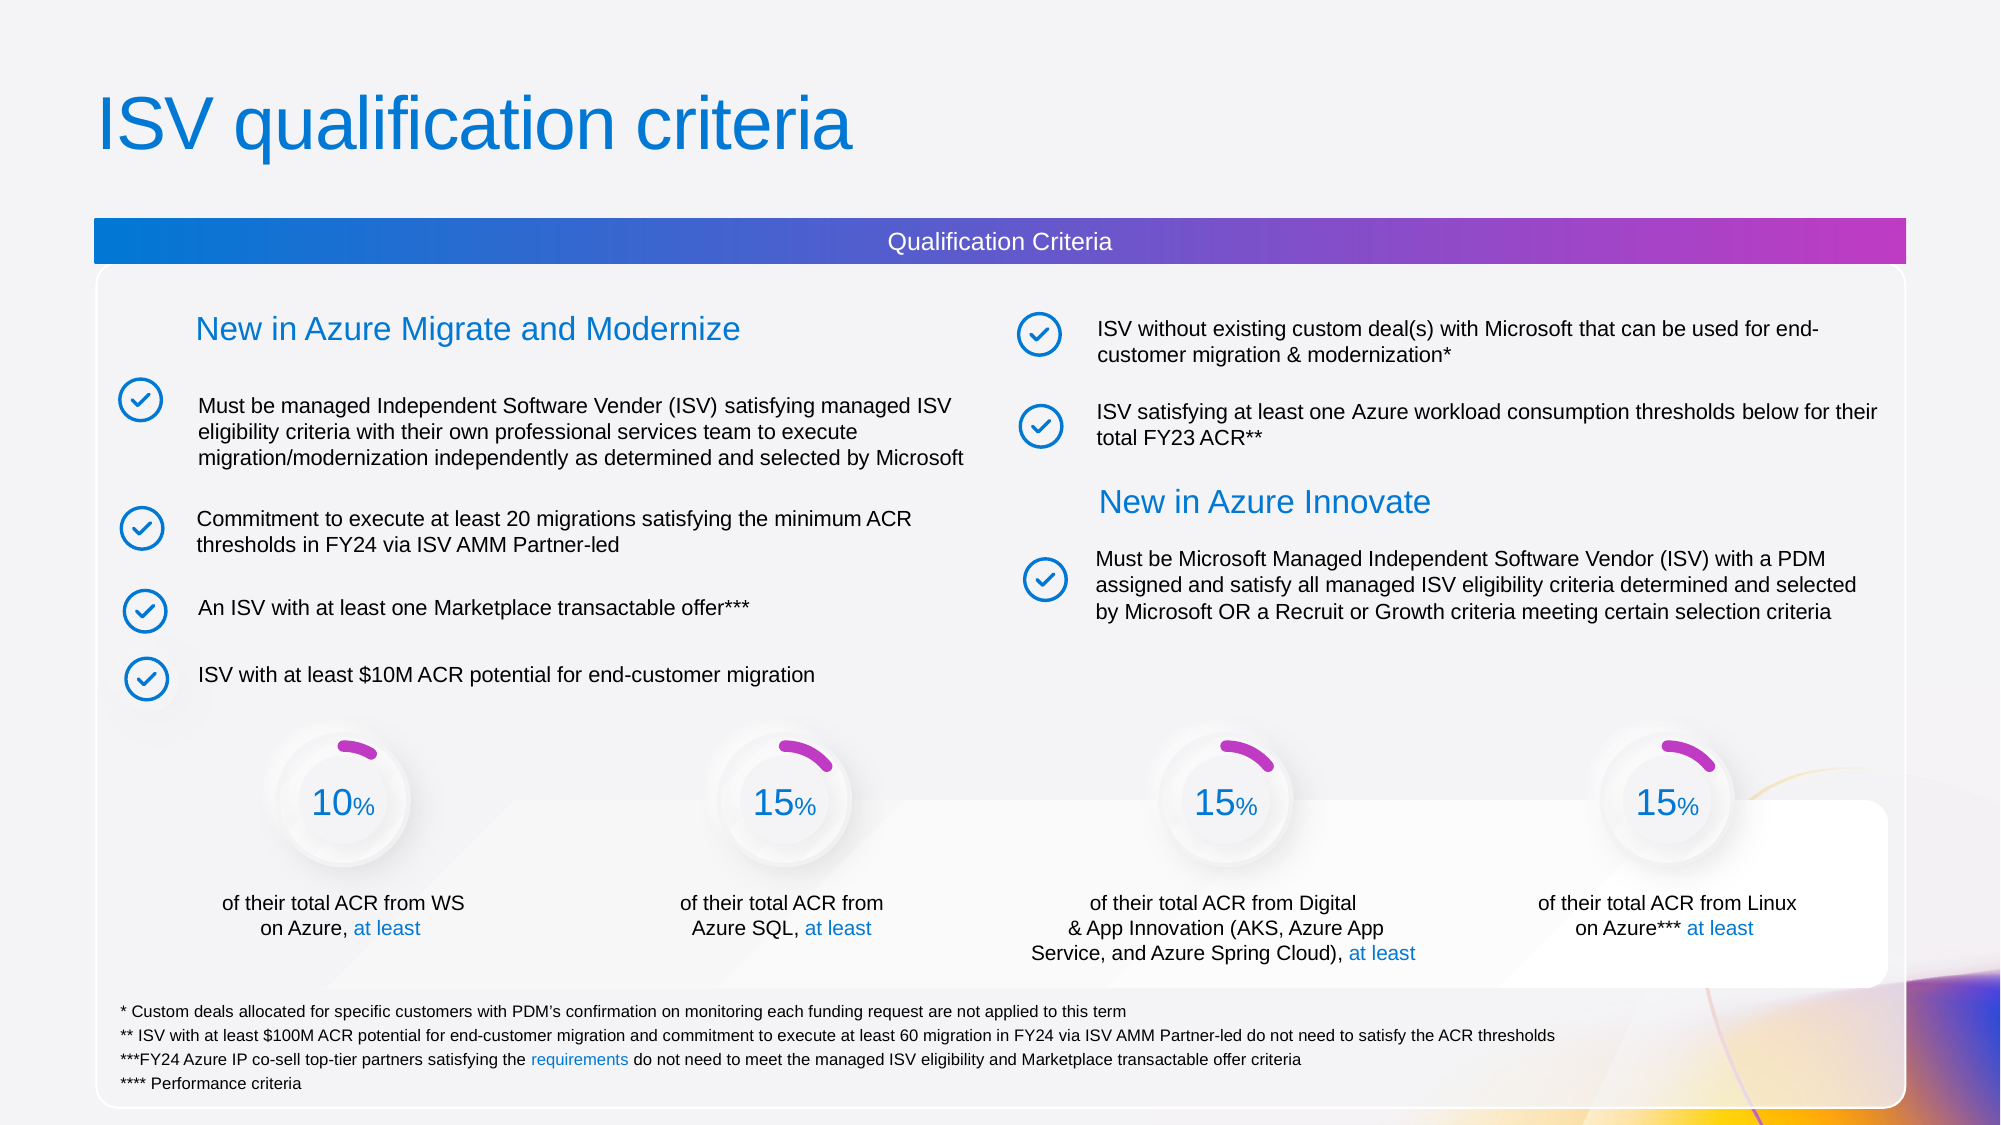

# ISV qualification criteria

Qualification Criteria

New in Azure Migrate and Modernize

ISV without existing custom deal(s) with Microsoft that can be used for end-customer migration & modernization*

Must be managed Independent Software Vender (ISV) satisfying managed ISV eligibility criteria with their own professional services team to execute migration/modernization independently as determined and selected by Microsoft
ISV satisfying at least one Azure workload consumption thresholds below for their total FY23 ACR**

New in Azure Innovate
Commitment to execute at least 20 migrations satisfying the minimum ACR thresholds in FY24 via ISV AMM Partner-led

Must be Microsoft Managed Independent Software Vendor (ISV) with a PDM assigned and satisfy all managed ISV eligibility criteria determined and selected by Microsoft OR a Recruit or Growth criteria meeting certain selection criteria

An ISV with at least one Marketplace transactable offer***

ISV with at least $10M ACR potential for end-customer migration

10%

15%

15%

15%

of their total ACR from WS
on Azure, at least
of their total ACR from
Azure SQL, at least
of their total ACR from Digital
& App Innovation (AKS, Azure App Service, and Azure Spring Cloud), at least
of their total ACR from Linux
on Azure*** at least
* Custom deals allocated for specific customers with PDM’s confirmation on monitoring each funding request are not applied to this term
** ISV with at least $100M ACR potential for end-customer migration and commitment to execute at least 60 migration in FY24 via ISV AMM Partner-led do not need to satisfy the ACR thresholds
***FY24 Azure IP co-sell top-tier partners satisfying the requirements do not need to meet the managed ISV eligibility and Marketplace transactable offer criteria
**** Performance criteria